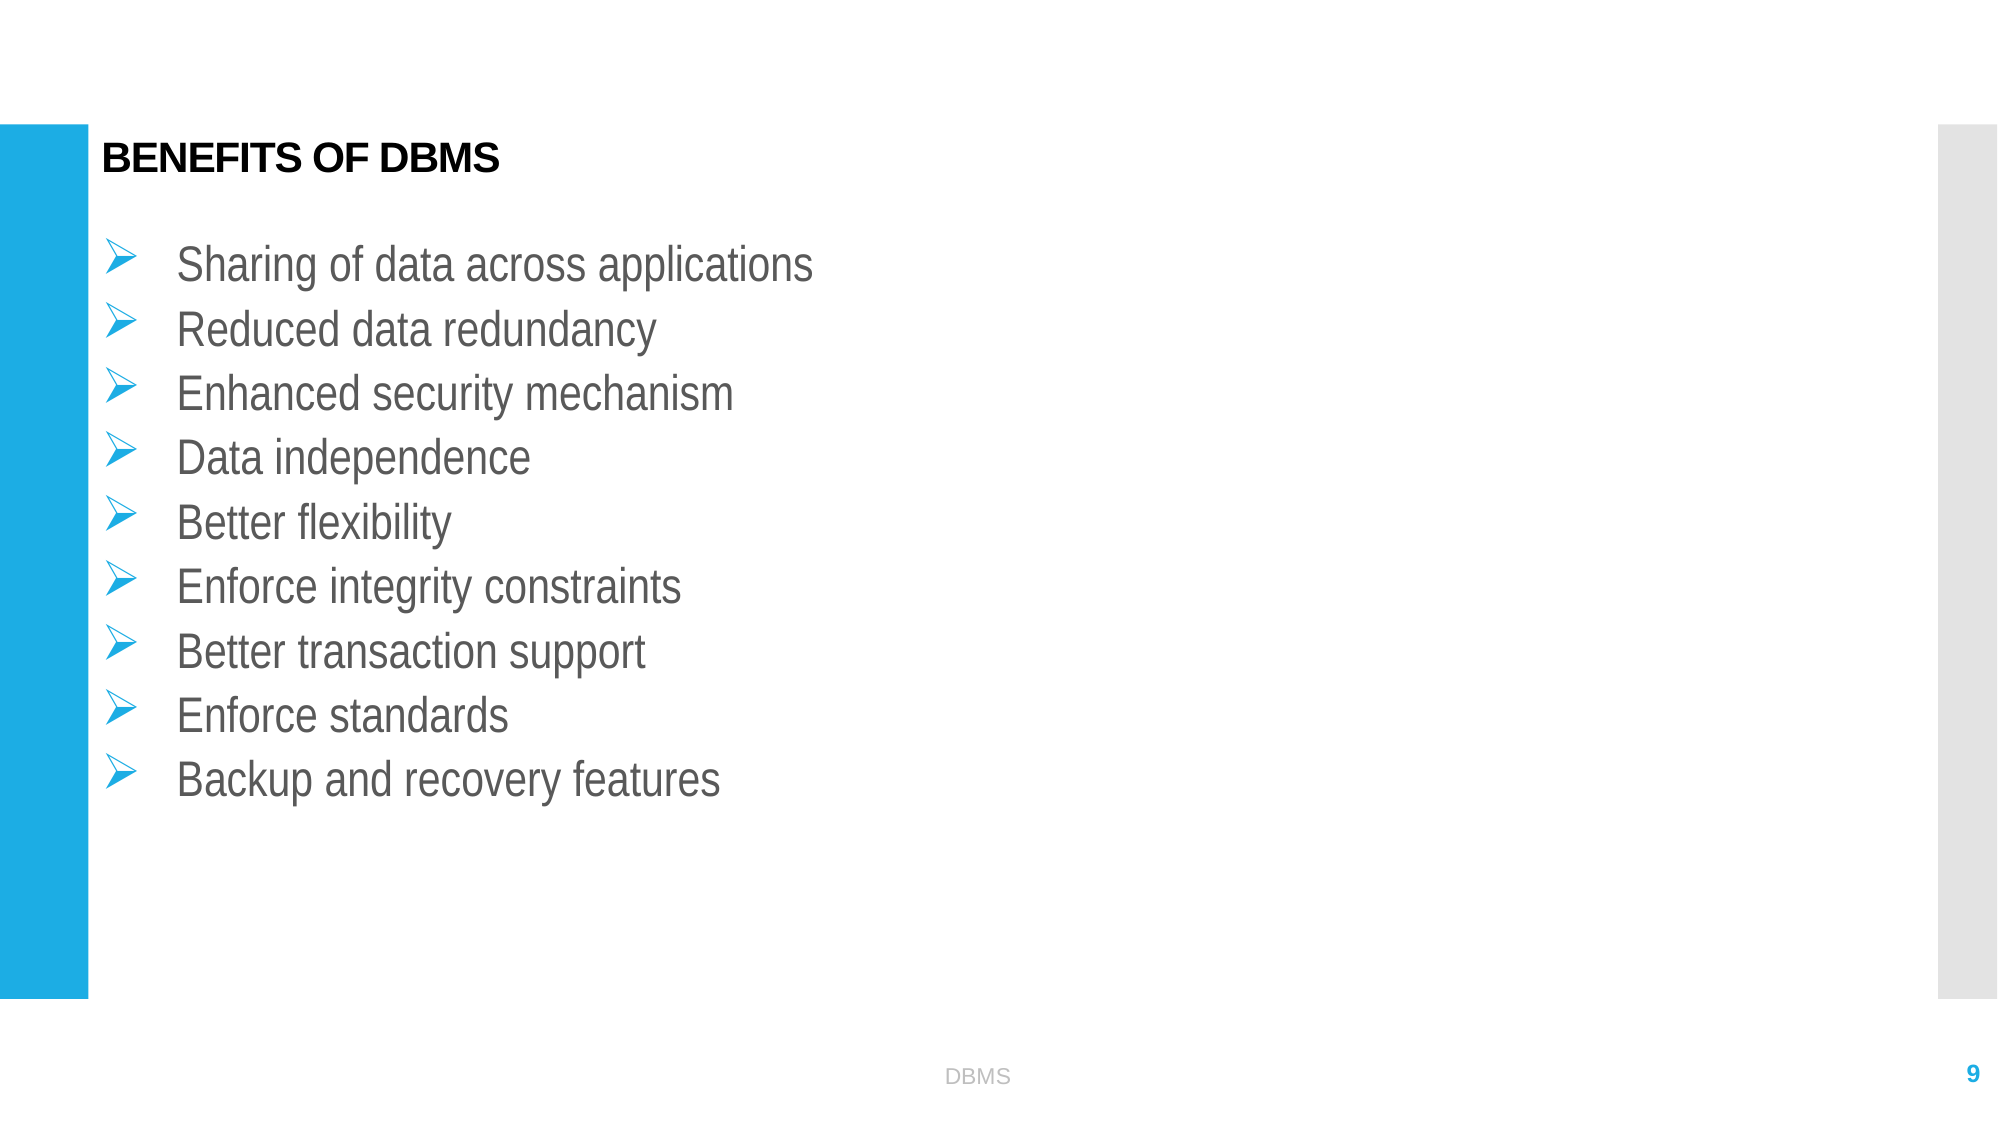

# BENEFITS OF DBMS
Sharing of data across applications
Reduced data redundancy
Enhanced security mechanism
Data independence
Better flexibility
Enforce integrity constraints
Better transaction support
Enforce standards
Backup and recovery features

9
DBMS